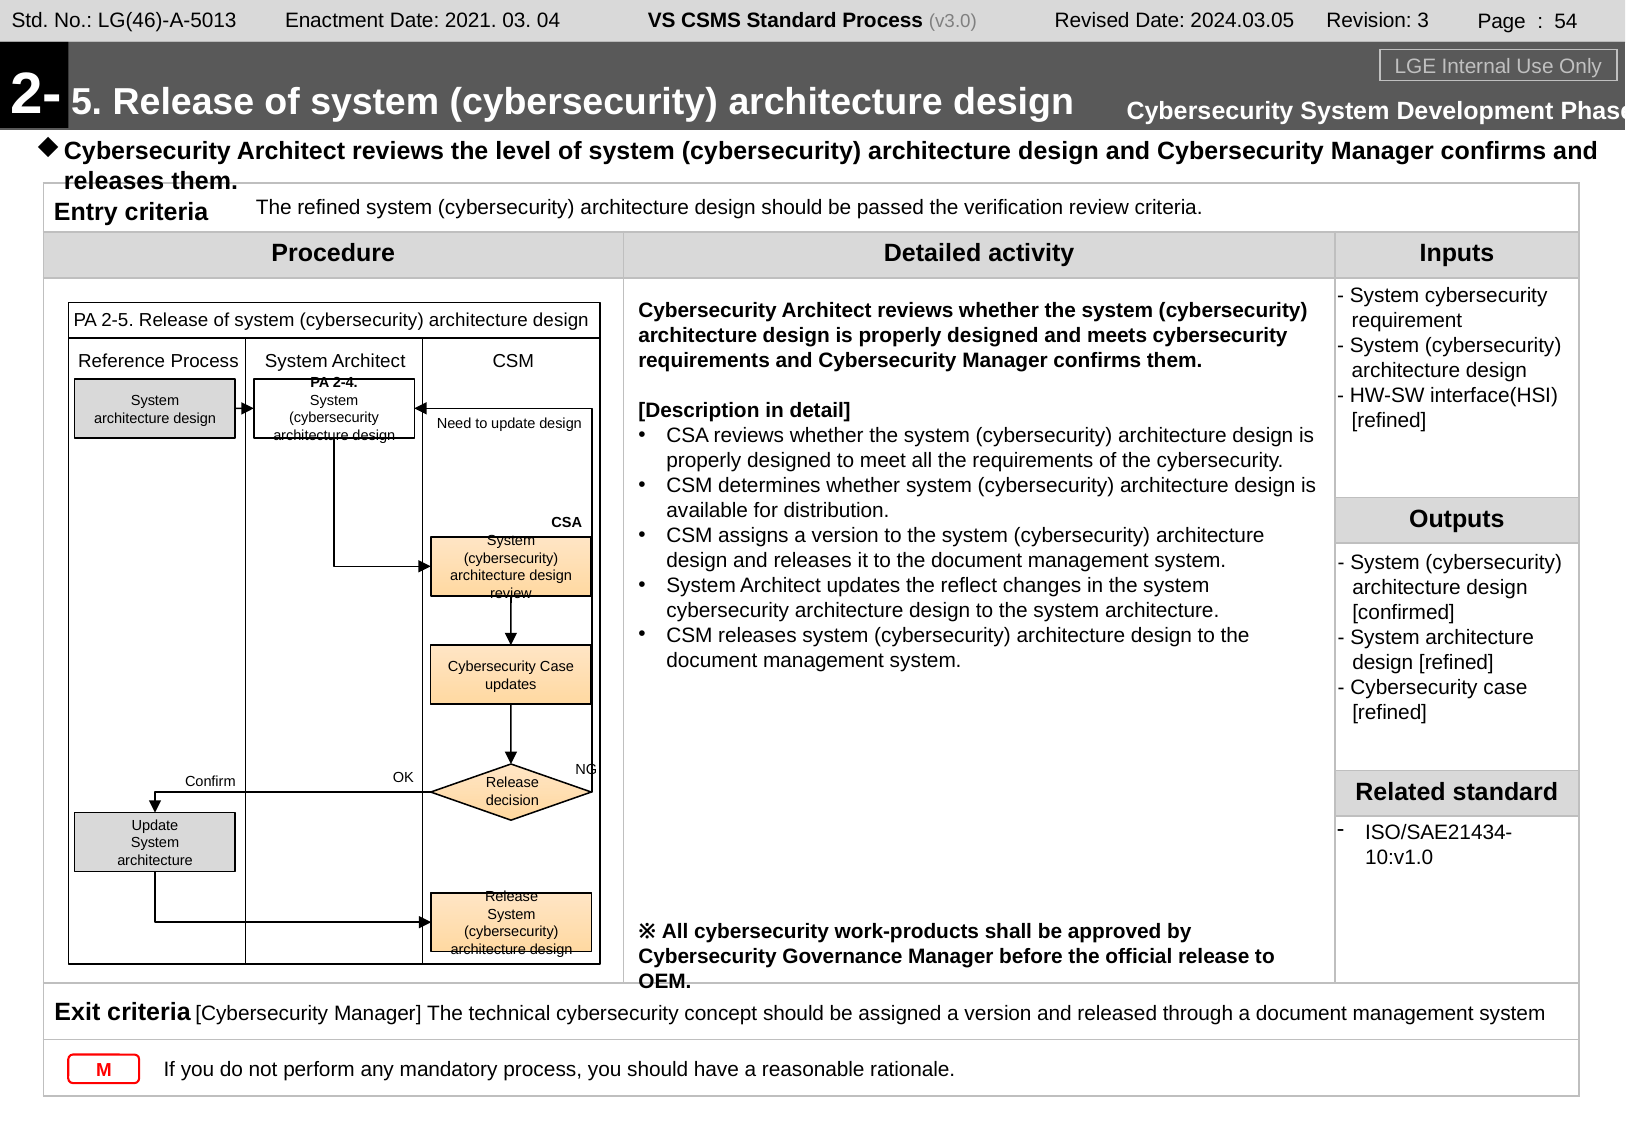

Page  :  54
2-
#
m
5. Release of system (cybersecurity) architecture design
LGE Internal Use Only
Cybersecurity System Development Phase
Cybersecurity Architect reviews the level of system (cybersecurity) architecture design and Cybersecurity Manager confirms and releases them.
The refined system (cybersecurity) architecture design should be passed the verification review criteria.
- System cybersecurity requirement
- System (cybersecurity) architecture design
- HW-SW interface(HSI) [refined]
Cybersecurity Architect reviews whether the system (cybersecurity) architecture design is properly designed and meets cybersecurity requirements and Cybersecurity Manager confirms them.

[Description in detail]
CSA reviews whether the system (cybersecurity) architecture design is properly designed to meet all the requirements of the cybersecurity.
CSM determines whether system (cybersecurity) architecture design is available for distribution.
CSM assigns a version to the system (cybersecurity) architecture design and releases it to the document management system.
System Architect updates the reflect changes in the system cybersecurity architecture design to the system architecture.
CSM releases system (cybersecurity) architecture design to the document management system.
PA 2-5. Release of system (cybersecurity) architecture design

Reference Process
System Architect
CSM
PA 2-4.
System (cybersecurity architecture design
System
architecture design
Need to update design
CSA
System (cybersecurity) architecture design review
- System (cybersecurity) architecture design [confirmed]
- System architecture design [refined]
- Cybersecurity case [refined]
Cybersecurity Case
updates
NG
OK

Confirm
Release
decision
ISO/SAE21434-10:v1.0

Update
System
architecture
Release
System (cybersecurity) architecture design
※ All cybersecurity work-products shall be approved by Cybersecurity Governance Manager before the official release to OEM.
[Cybersecurity Manager] The technical cybersecurity concept should be assigned a version and released through a document management system
If you do not perform any mandatory process, you should have a reasonable rationale.
M